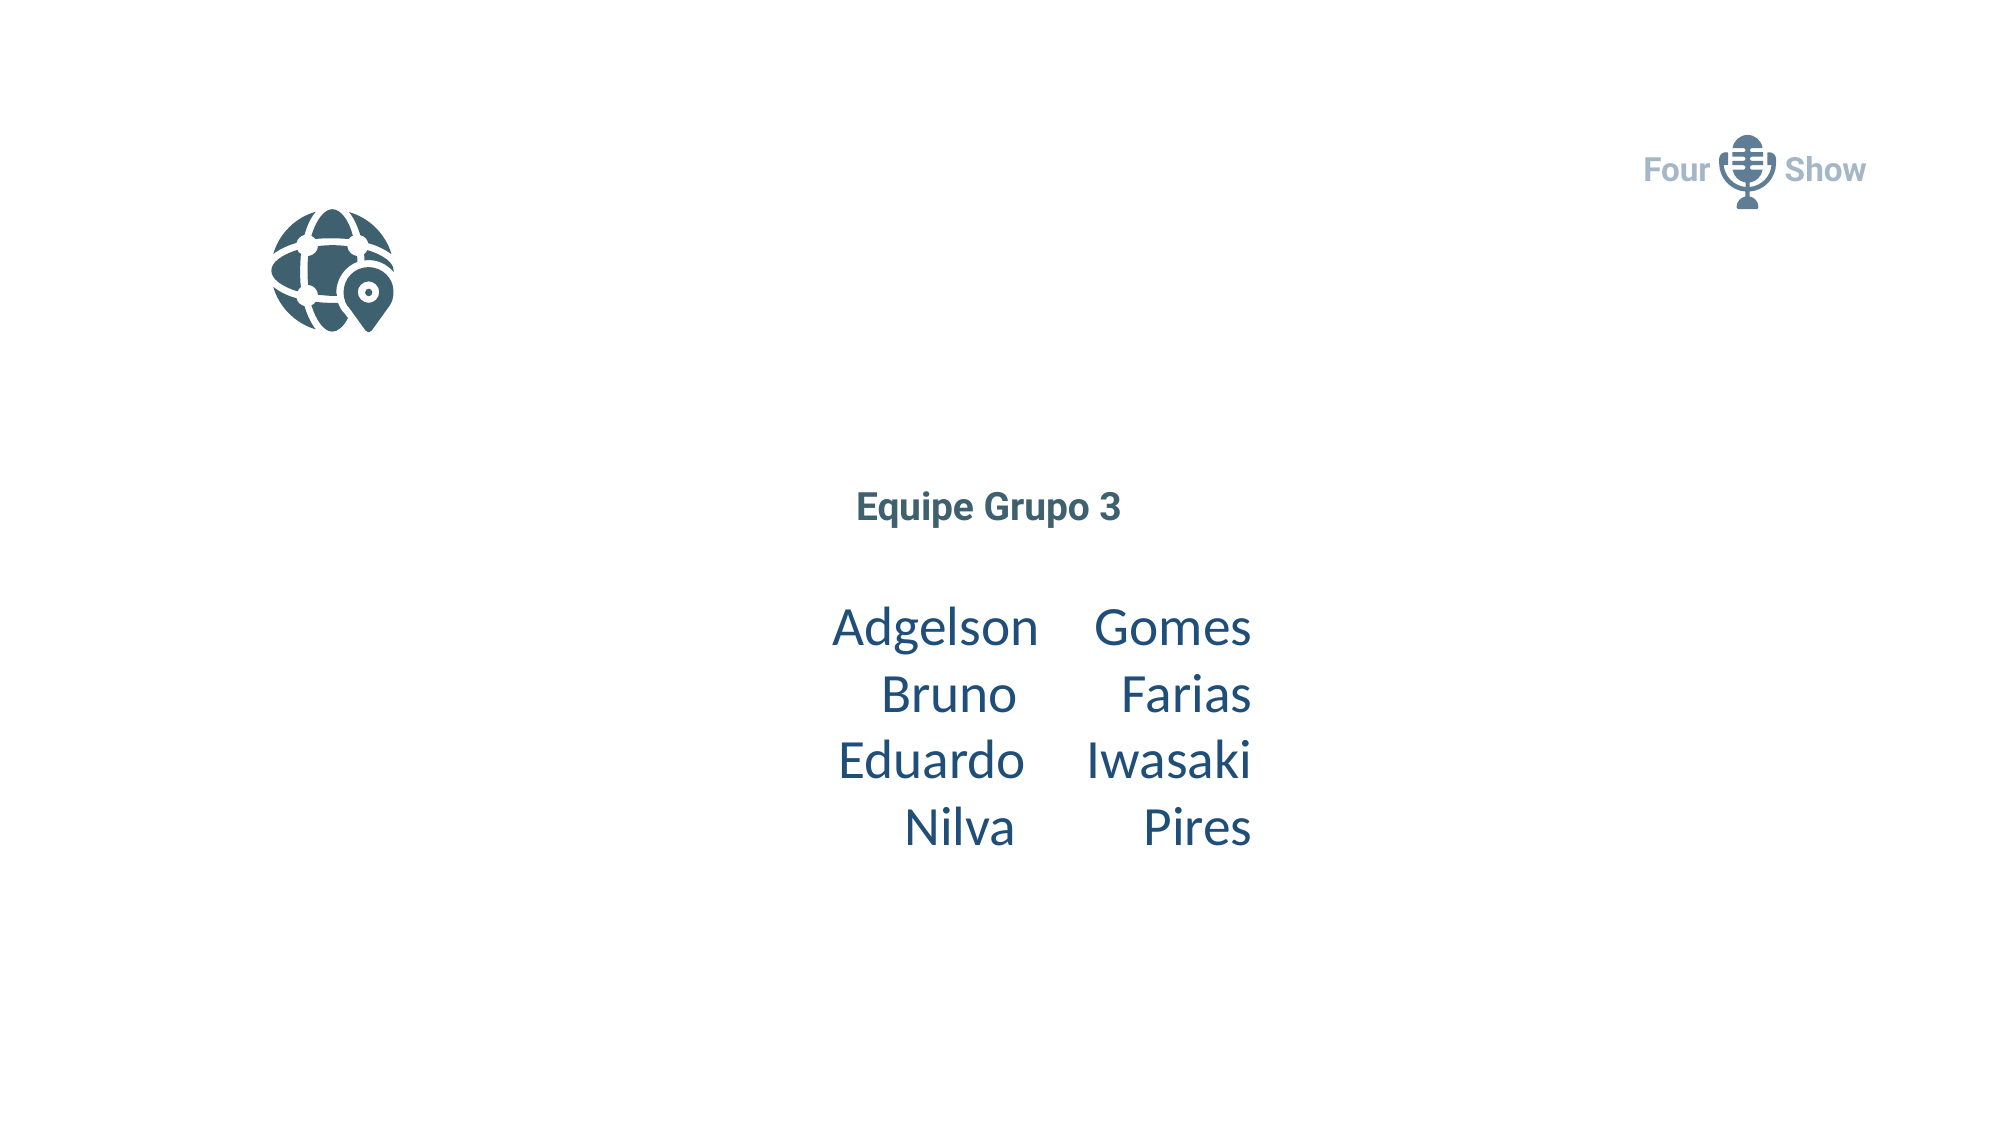

Four         Show

# Equipe Grupo 3
 Adgelson Gomes
 Bruno Farias
 Eduardo Iwasaki
 Nilva Pires